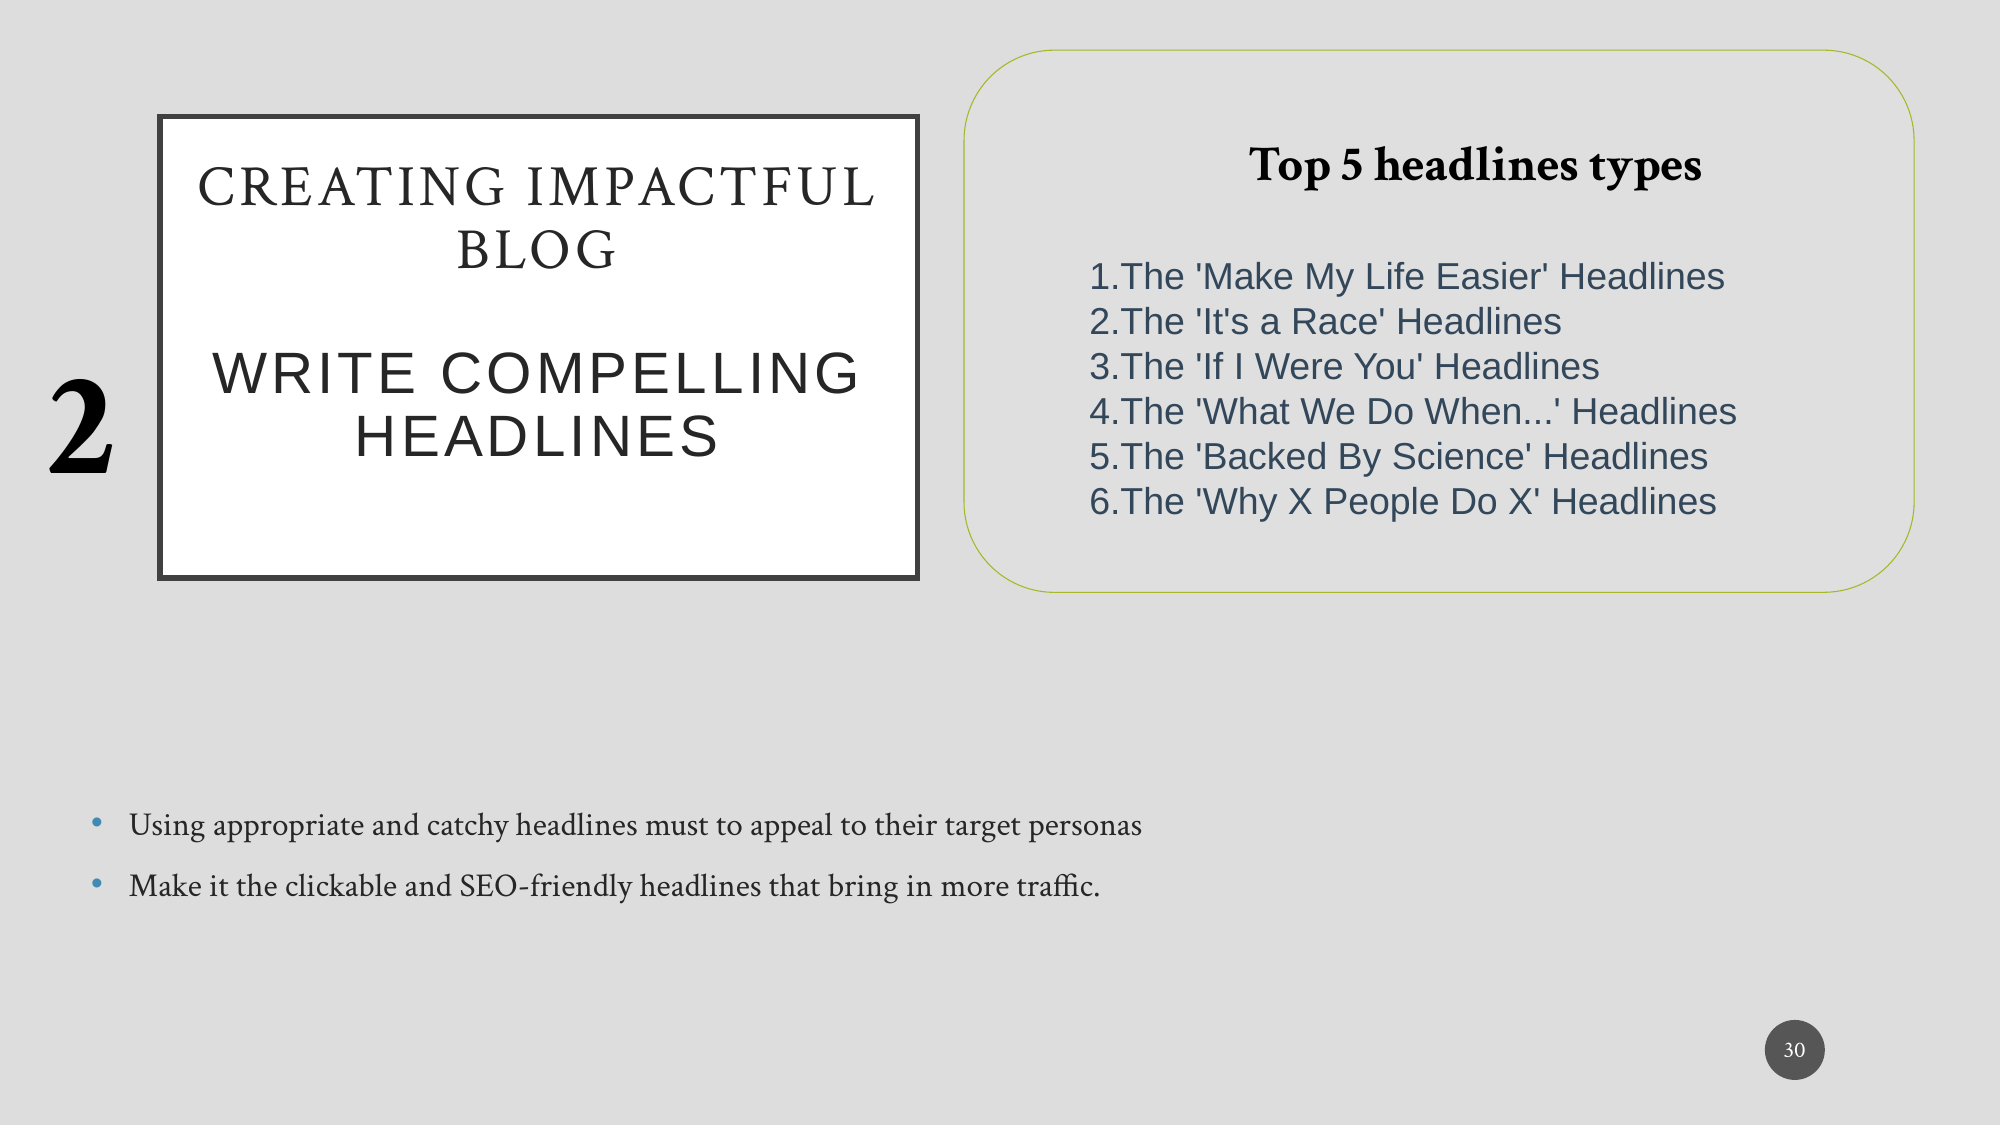

# Creating impactful blog Write Compelling Headlines
Top 5 headlines types
The 'Make My Life Easier' Headlines
The 'It's a Race' Headlines
The 'If I Were You' Headlines
The 'What We Do When...' Headlines
The 'Backed By Science' Headlines
The 'Why X People Do X' Headlines
2
Using appropriate and catchy headlines must to appeal to their target personas
Make it the clickable and SEO-friendly headlines that bring in more traffic.
30